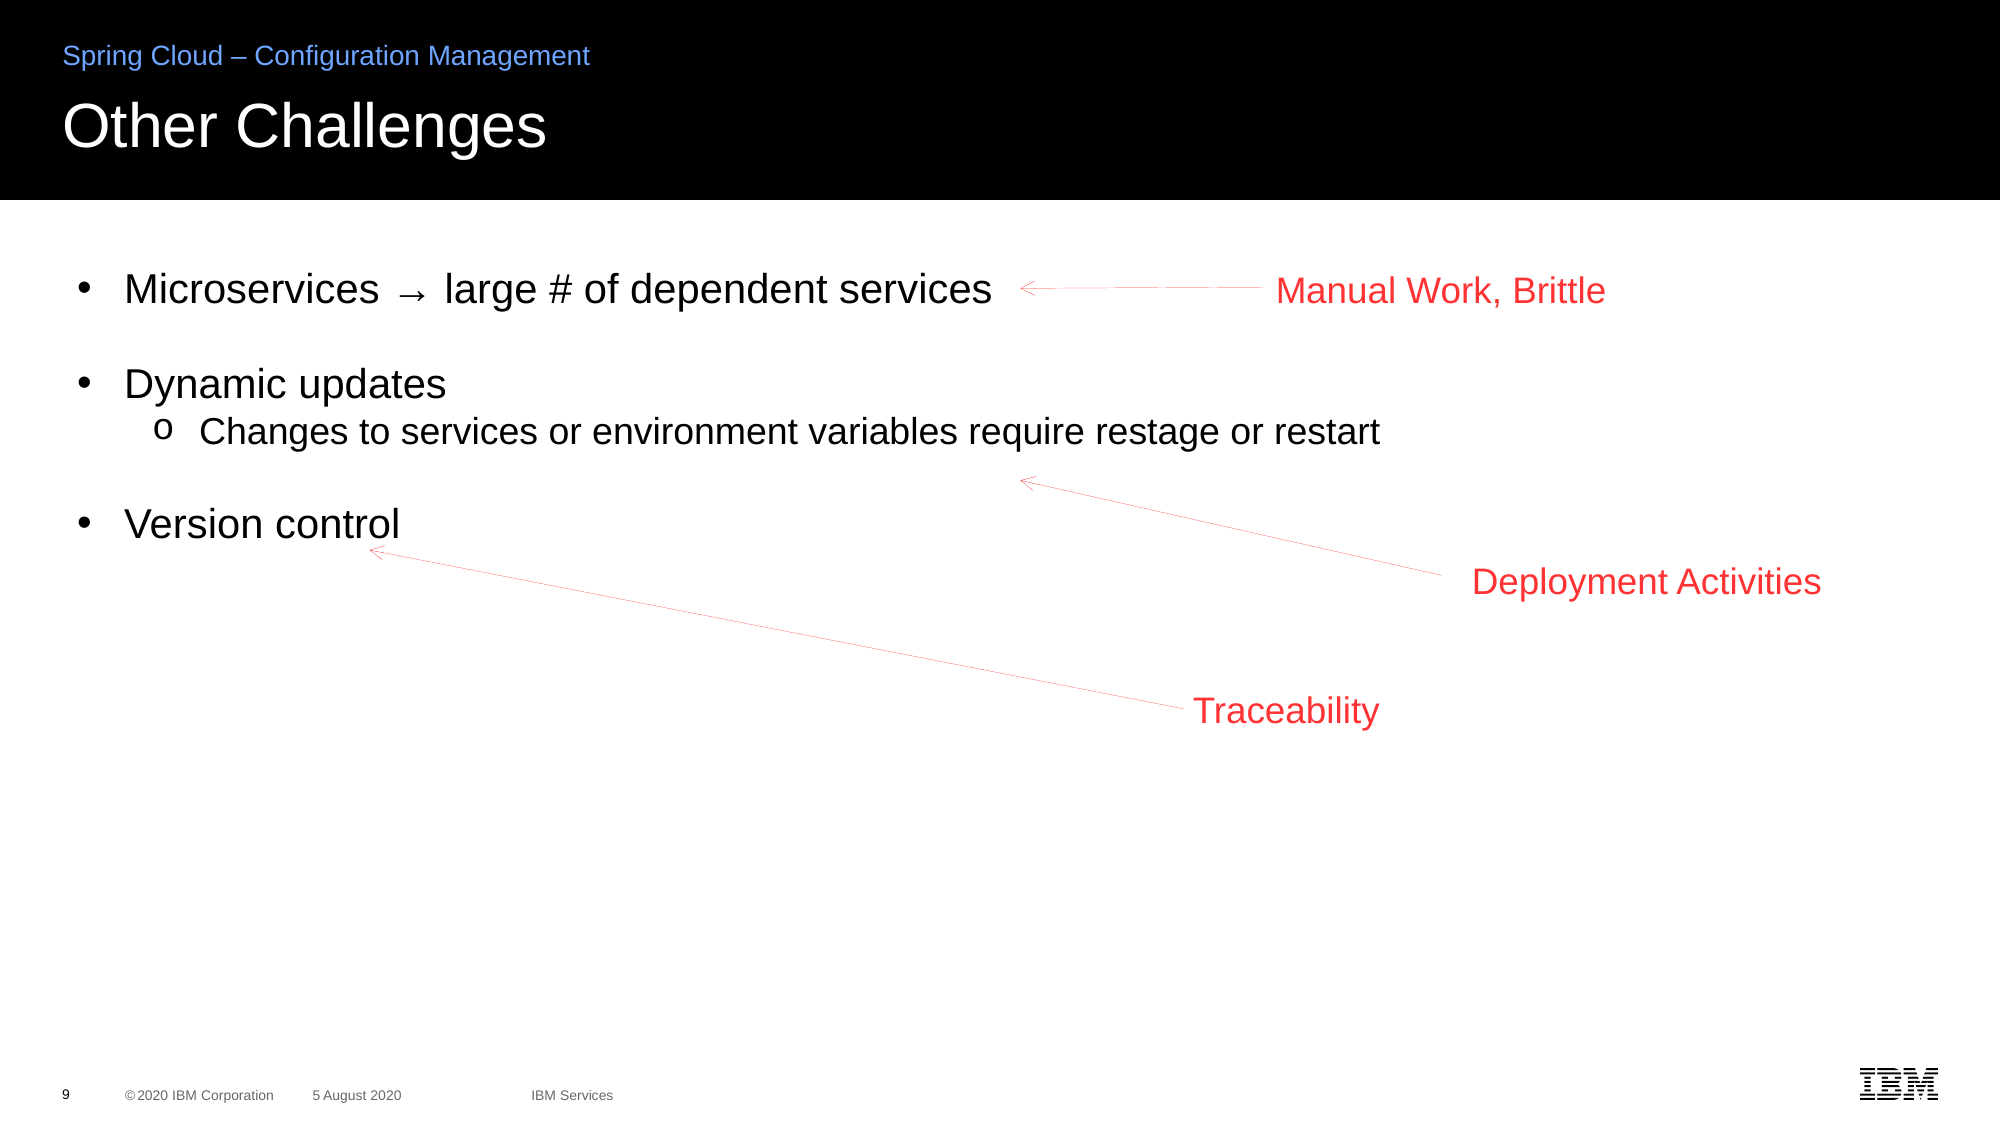

Spring Cloud – Configuration Management
# Other Challenges
Microservices → large # of dependent services

Dynamic updates
Changes to services or environment variables require restage or restart

Version control

Manual Work, Brittle

Deployment Activities
Traceability